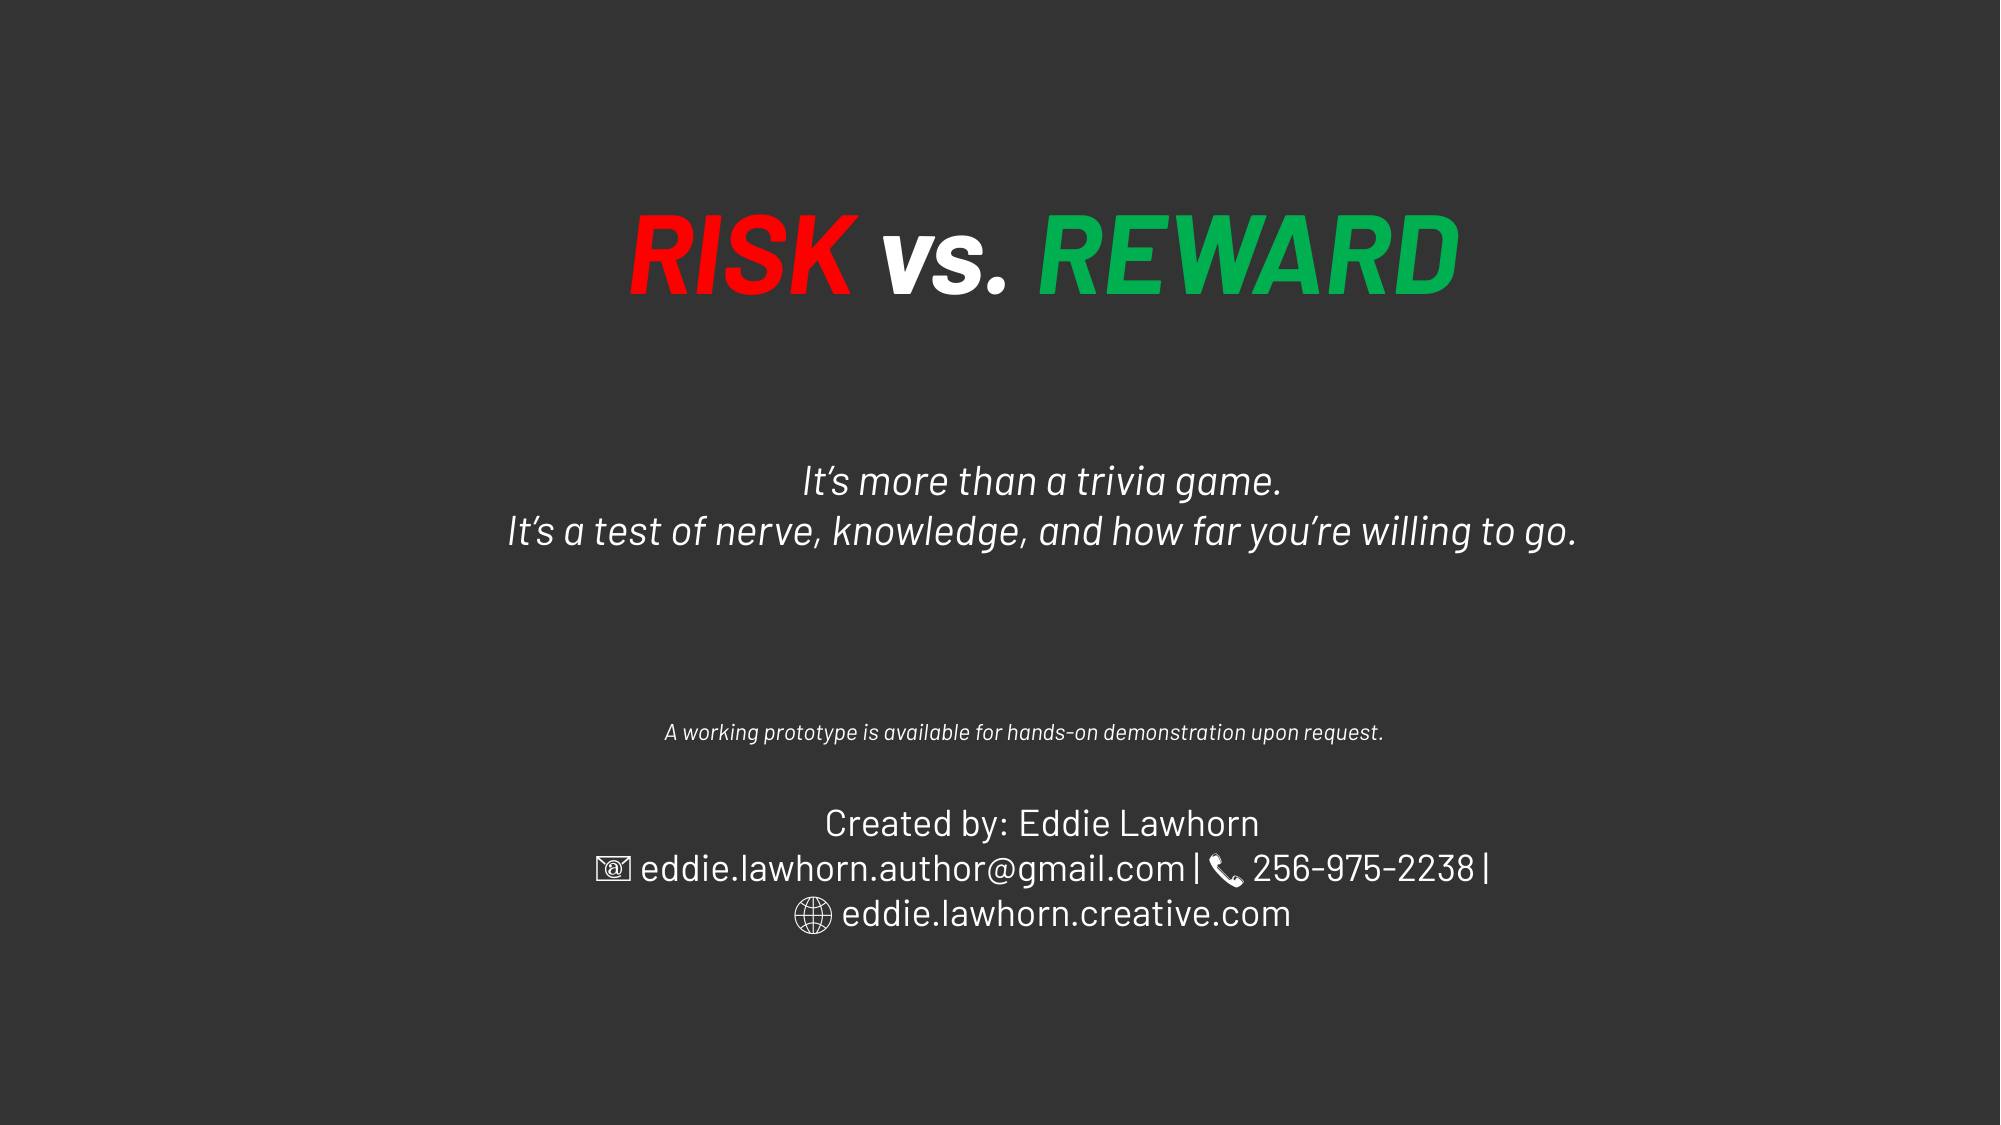

RISK vs. REWARD
It’s more than a trivia game.
It’s a test of nerve, knowledge, and how far you’re willing to go.
A working prototype is available for hands-on demonstration upon request.
Created by: Eddie Lawhorn
📧 eddie.lawhorn.author@gmail.com | 📞 256-975-2238 | 🌐 eddie.lawhorn.creative.com